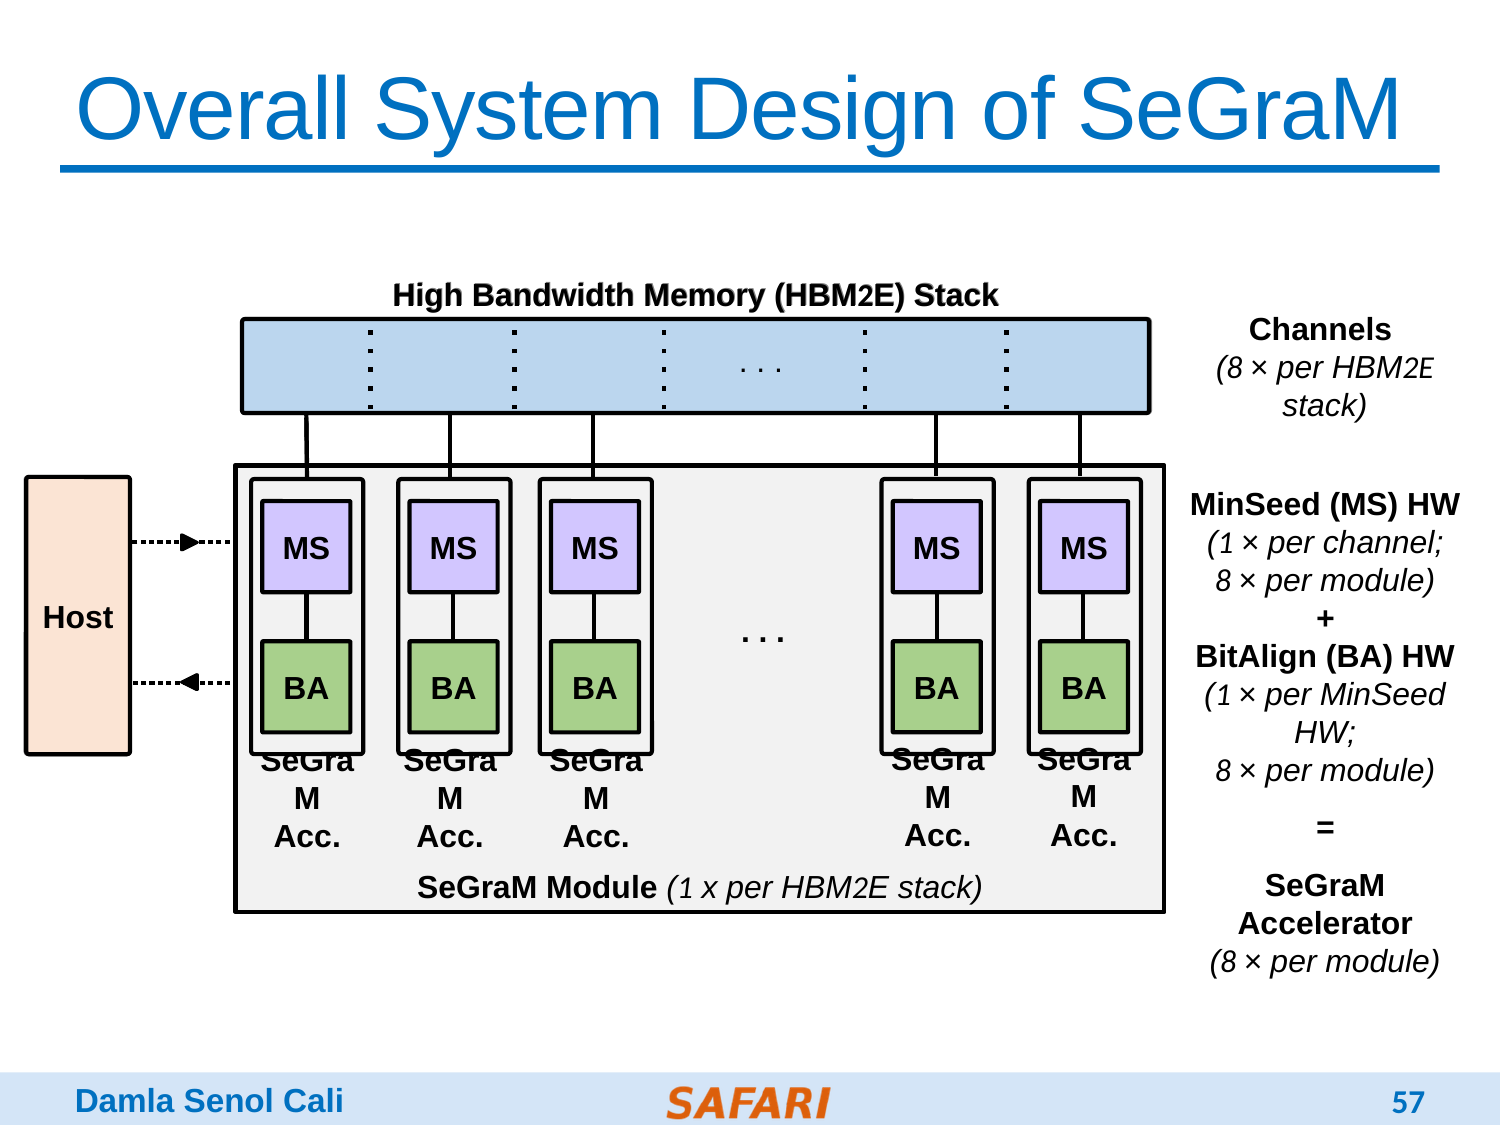

# Overall System Design of SeGraM
High Bandwidth Memory (HBM2E) Stack
High Bandwidth Memory (HBM2E) Stack
Channels
(8 × per HBM2E stack)

. . .
. . .

SeGraM Module (1 x per HBM2E stack)

SeGraM Module (1 x per HBM2E stack)
Host
Host
MinSeed (MS) HW
(1 × per channel;
8 × per module)
+
BitAlign (BA) HW
(1 × per MinSeed HW;
8 × per module)

=

SeGraM Accelerator
(8 × per module)

MS
MS
MS
MS
MS

. . .
BA
BA
BA
BA
BA

SeGraM
Acc.
SeGraM
Acc.
SeGraM
Acc.
SeGraM
Acc.
SeGraM
Acc.
57